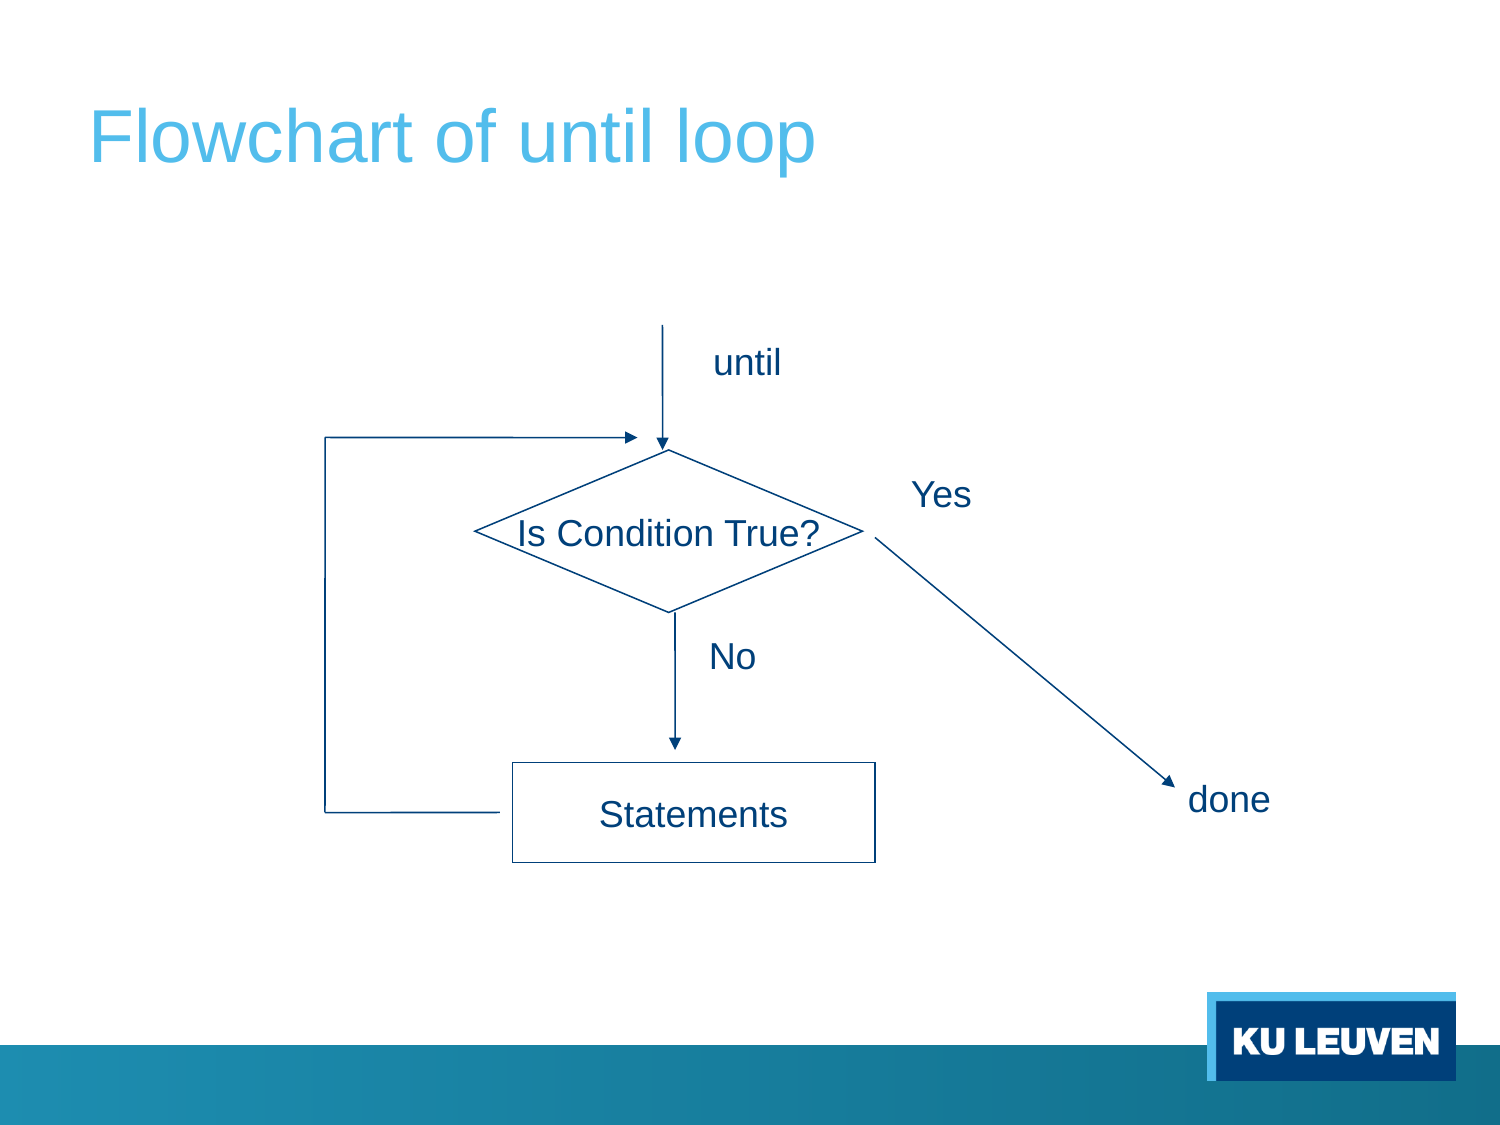

# Flowchart of until loop

until

Is Condition True?
Yes

No
Statements
done